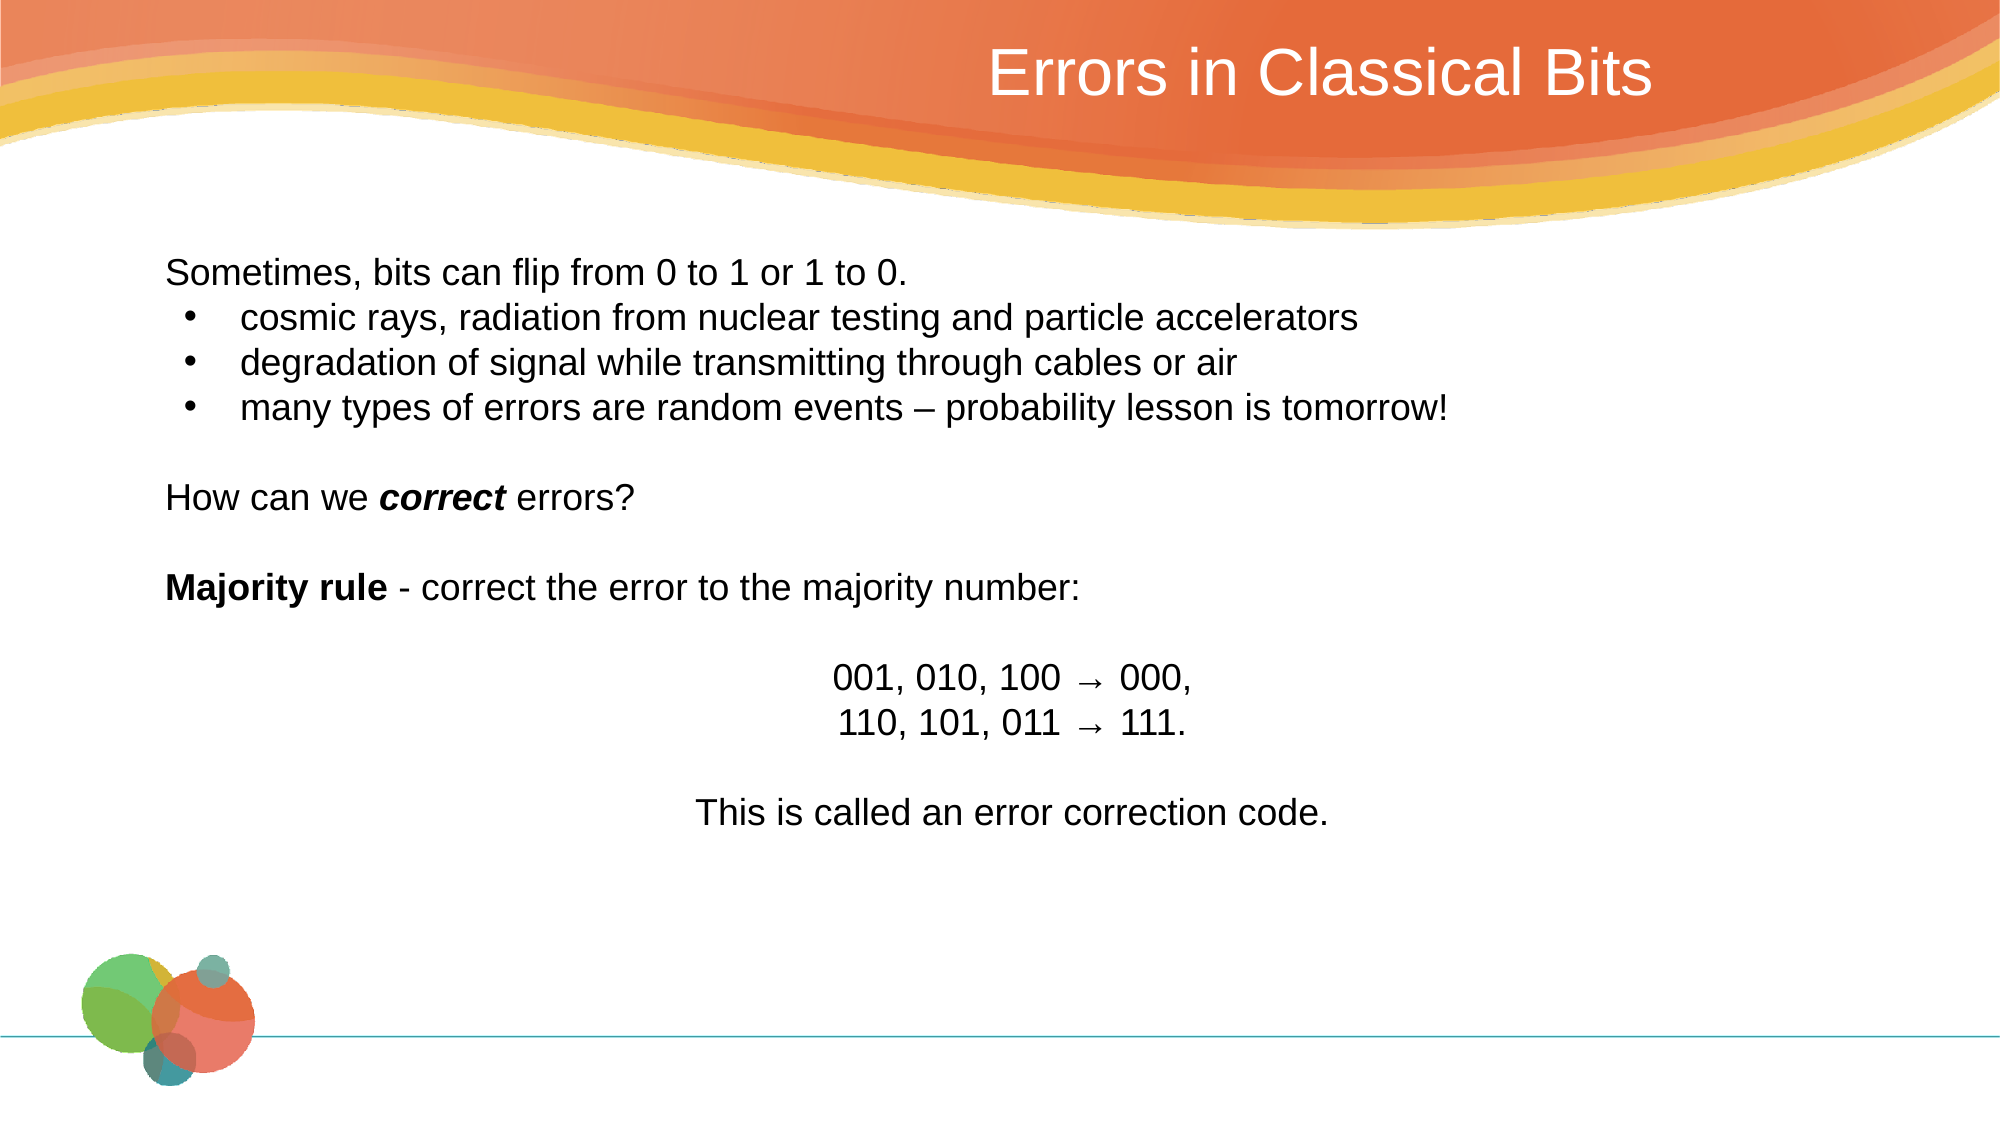

# Errors in Classical Bits
Sometimes, bits can flip from 0 to 1 or 1 to 0.
cosmic rays, radiation from nuclear testing and particle accelerators
degradation of signal while transmitting through cables or air
many types of errors are random events – probability lesson is tomorrow!

How can we correct errors?

Majority rule - correct the error to the majority number:

001, 010, 100 → 000,
110, 101, 011 → 111.

This is called an error correction code.